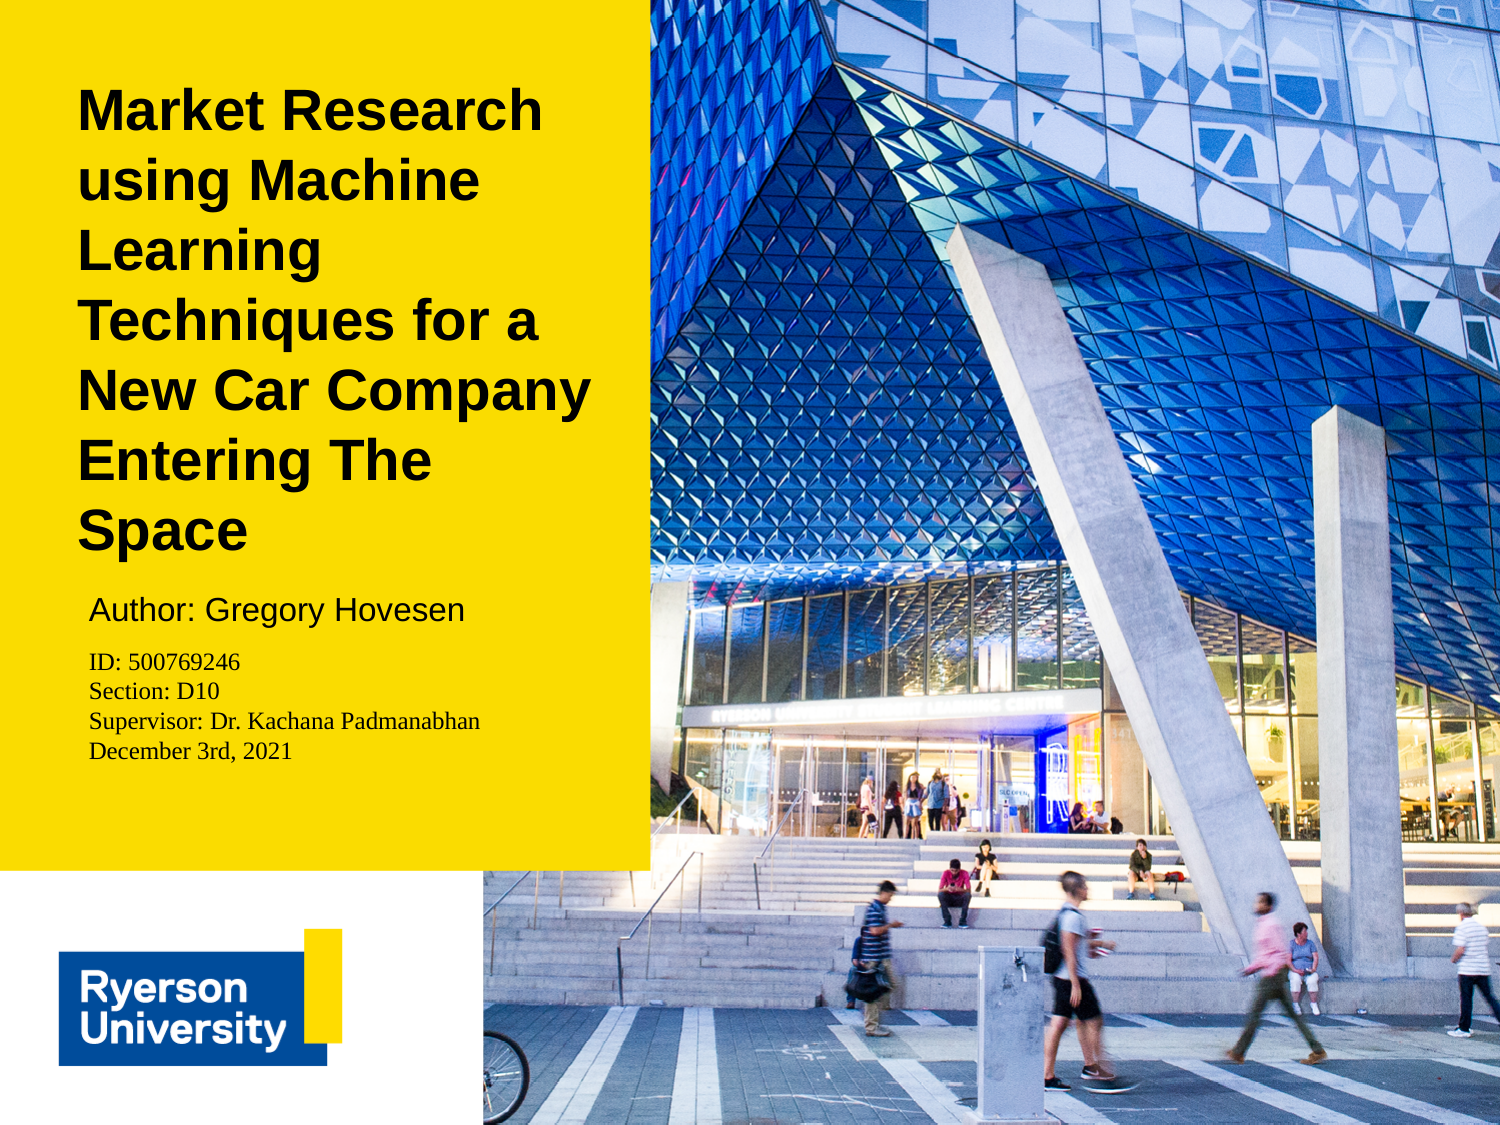

# Market Research using Machine Learning Techniques for a New Car Company Entering The Space

Author: Gregory Hovesen
ID: 500769246
Section: D10
Supervisor: Dr. Kachana Padmanabhan
December 3rd, 2021